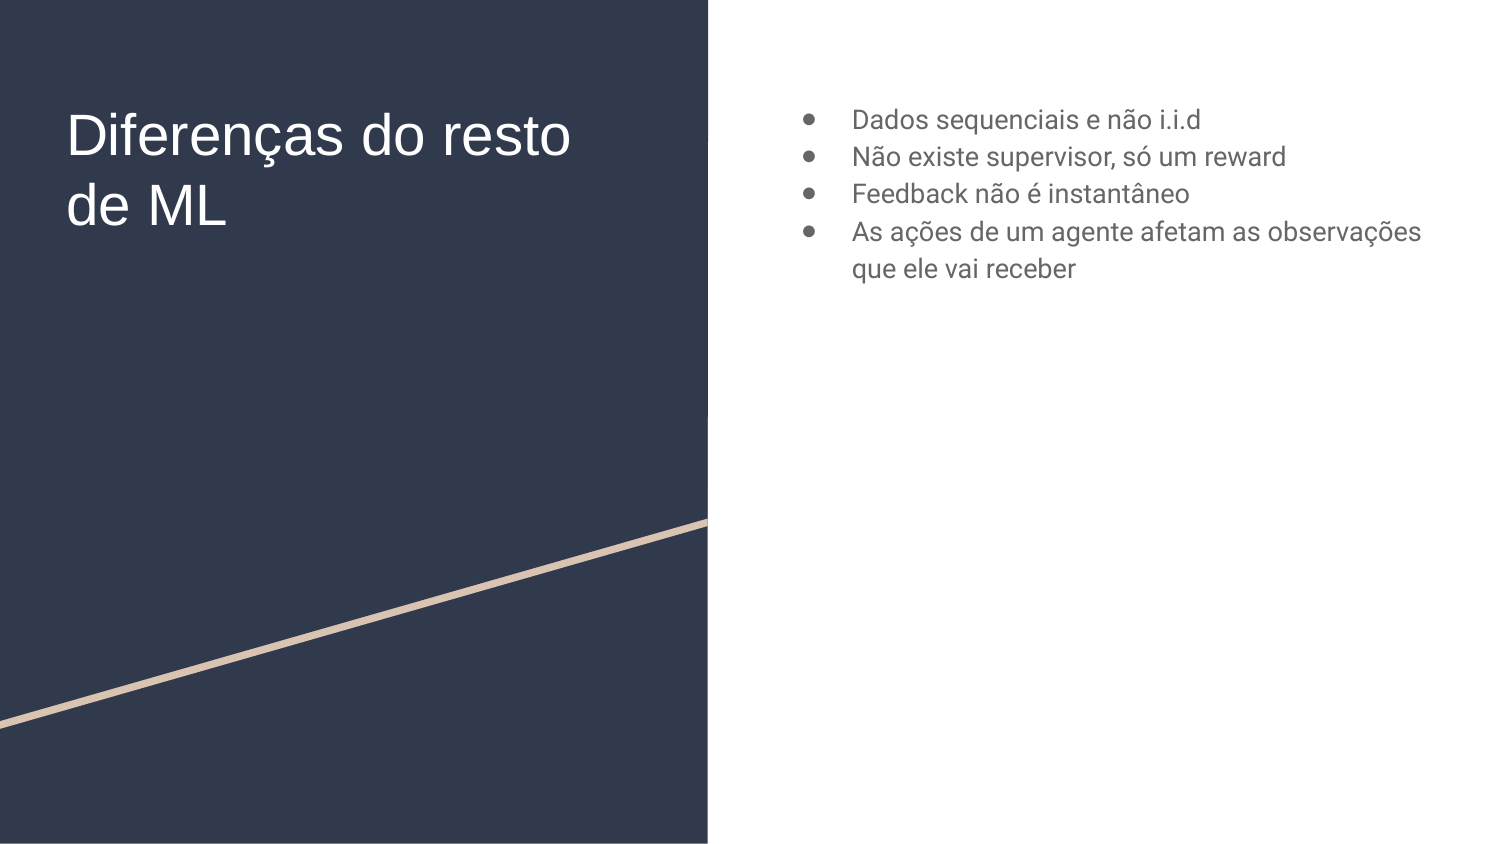

# Diferenças do resto de ML
Dados sequenciais e não i.i.d
Não existe supervisor, só um reward
Feedback não é instantâneo
As ações de um agente afetam as observações que ele vai receber